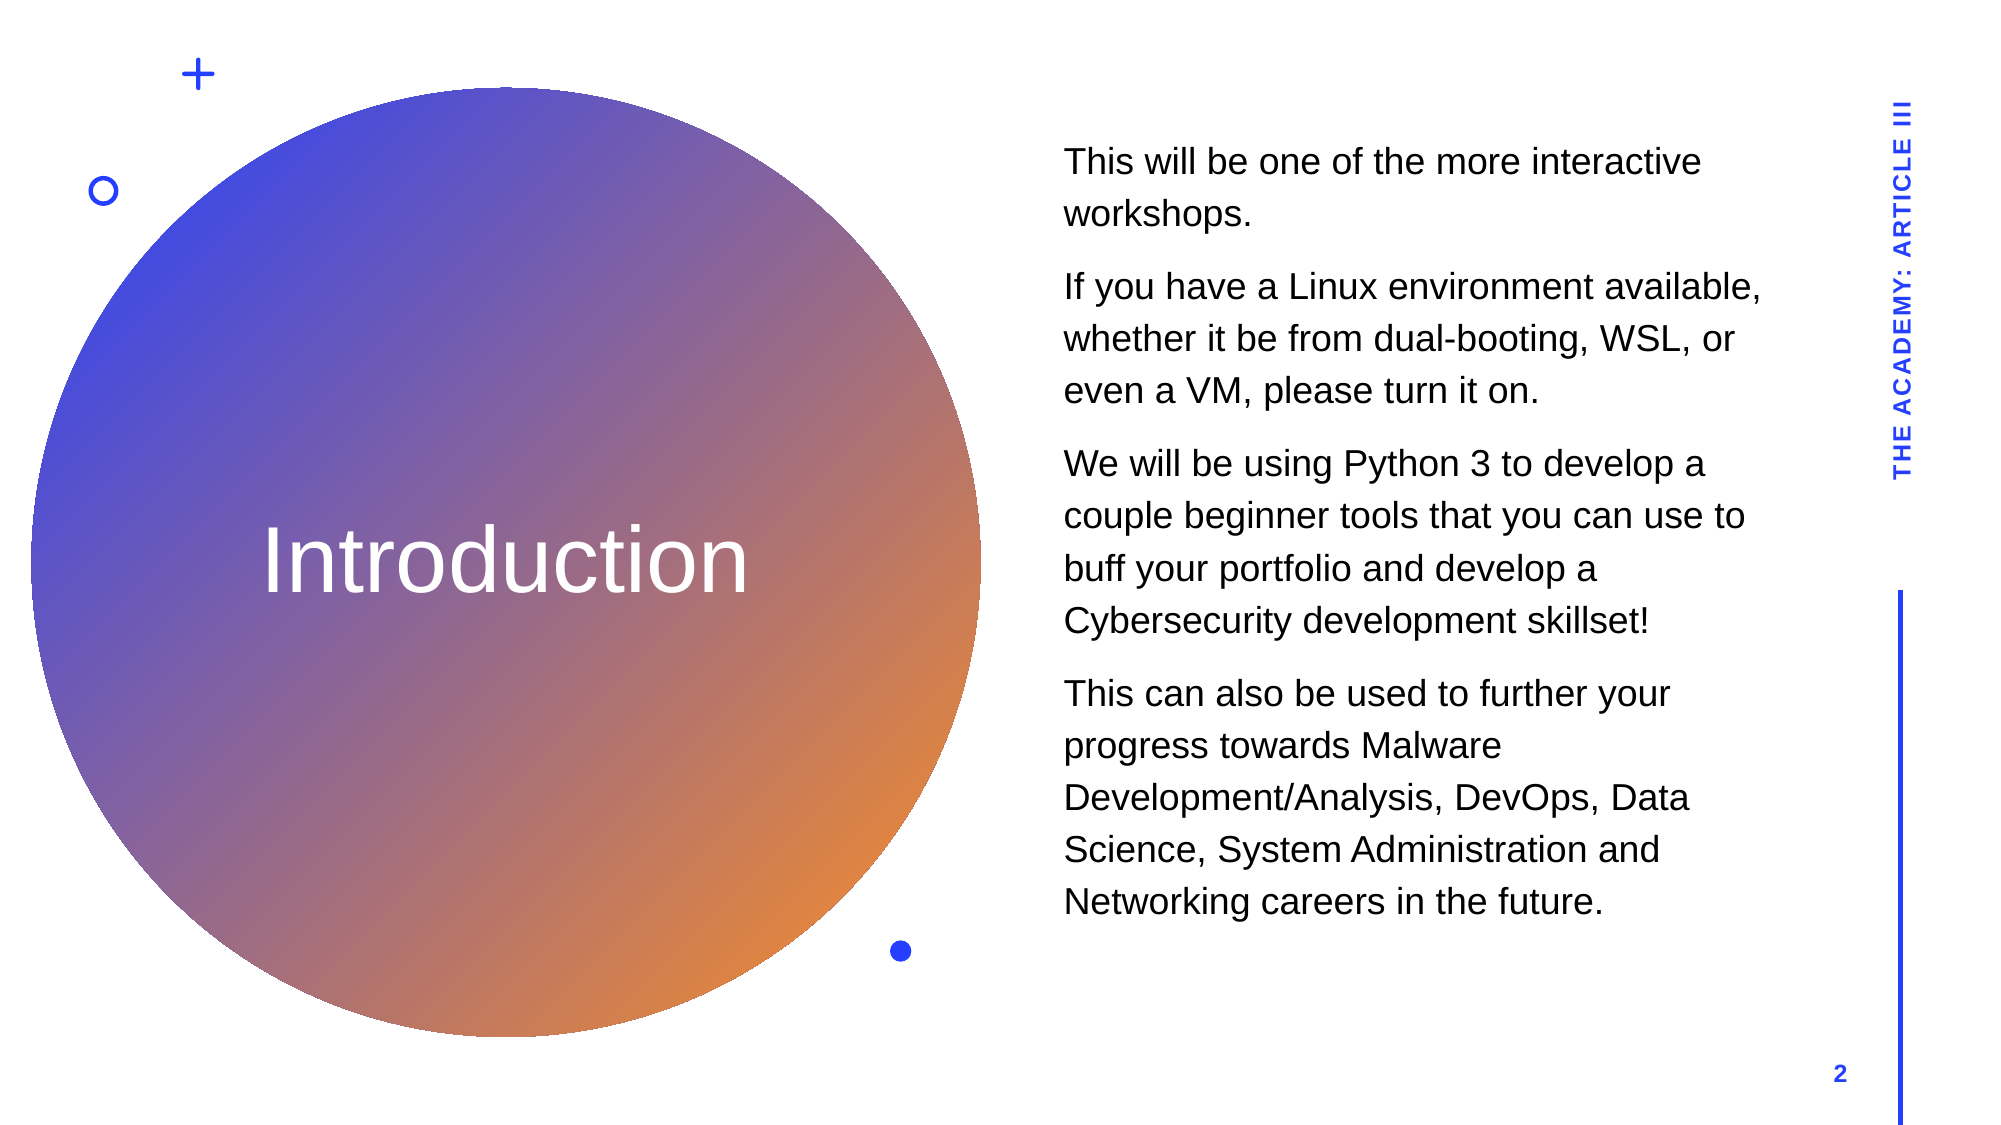

This will be one of the more interactive workshops.
If you have a Linux environment available, whether it be from dual-booting, WSL, or even a VM, please turn it on.
We will be using Python 3 to develop a couple beginner tools that you can use to buff your portfolio and develop a Cybersecurity development skillset!
This can also be used to further your progress towards Malware Development/Analysis, DevOps, Data Science, System Administration and Networking careers in the future.

The Academy: Article III
# Introduction
2